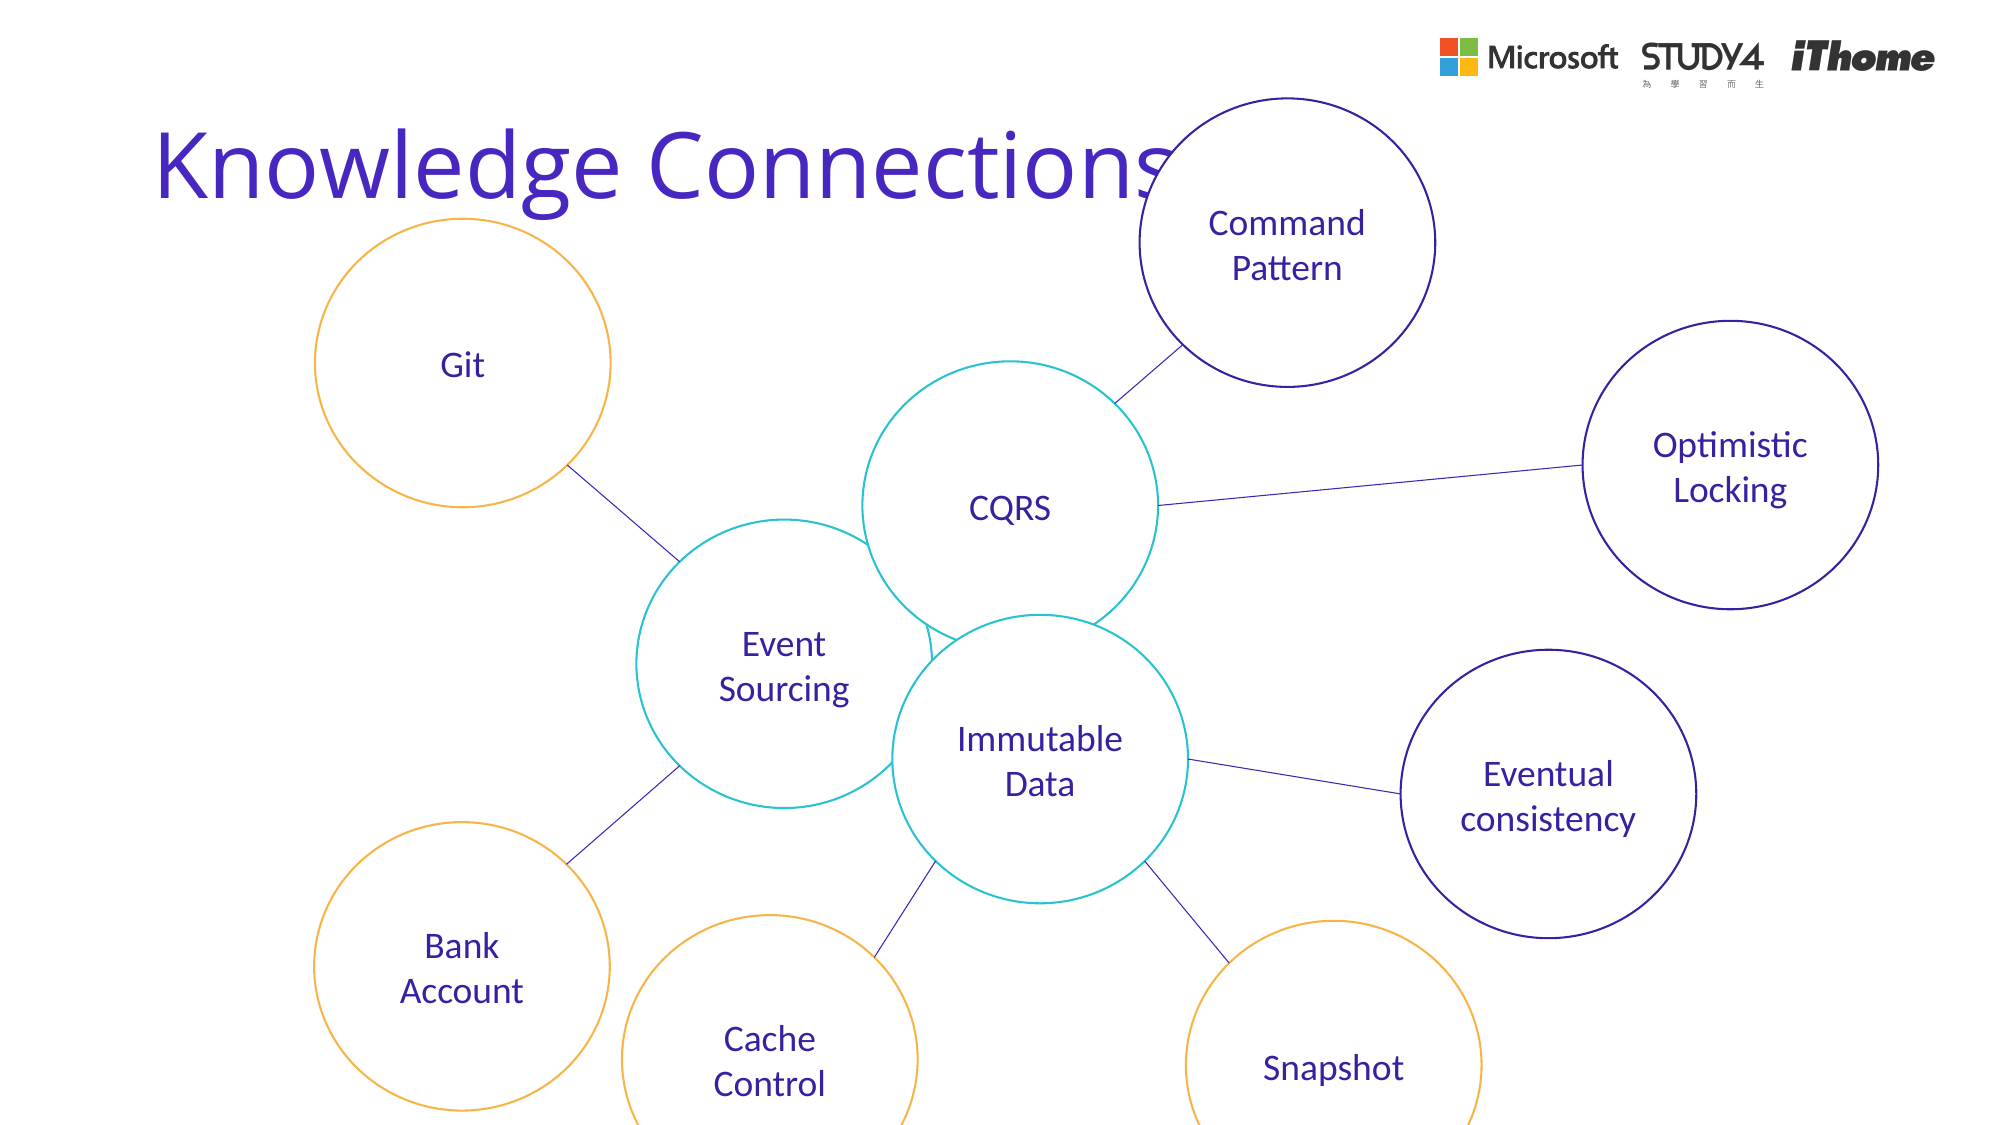

# Knowledge Connections
Command Pattern
Git
Optimistic Locking
CQRS
Event Sourcing
Immutable Data
Eventual consistency
Bank Account
Cache Control
Snapshot